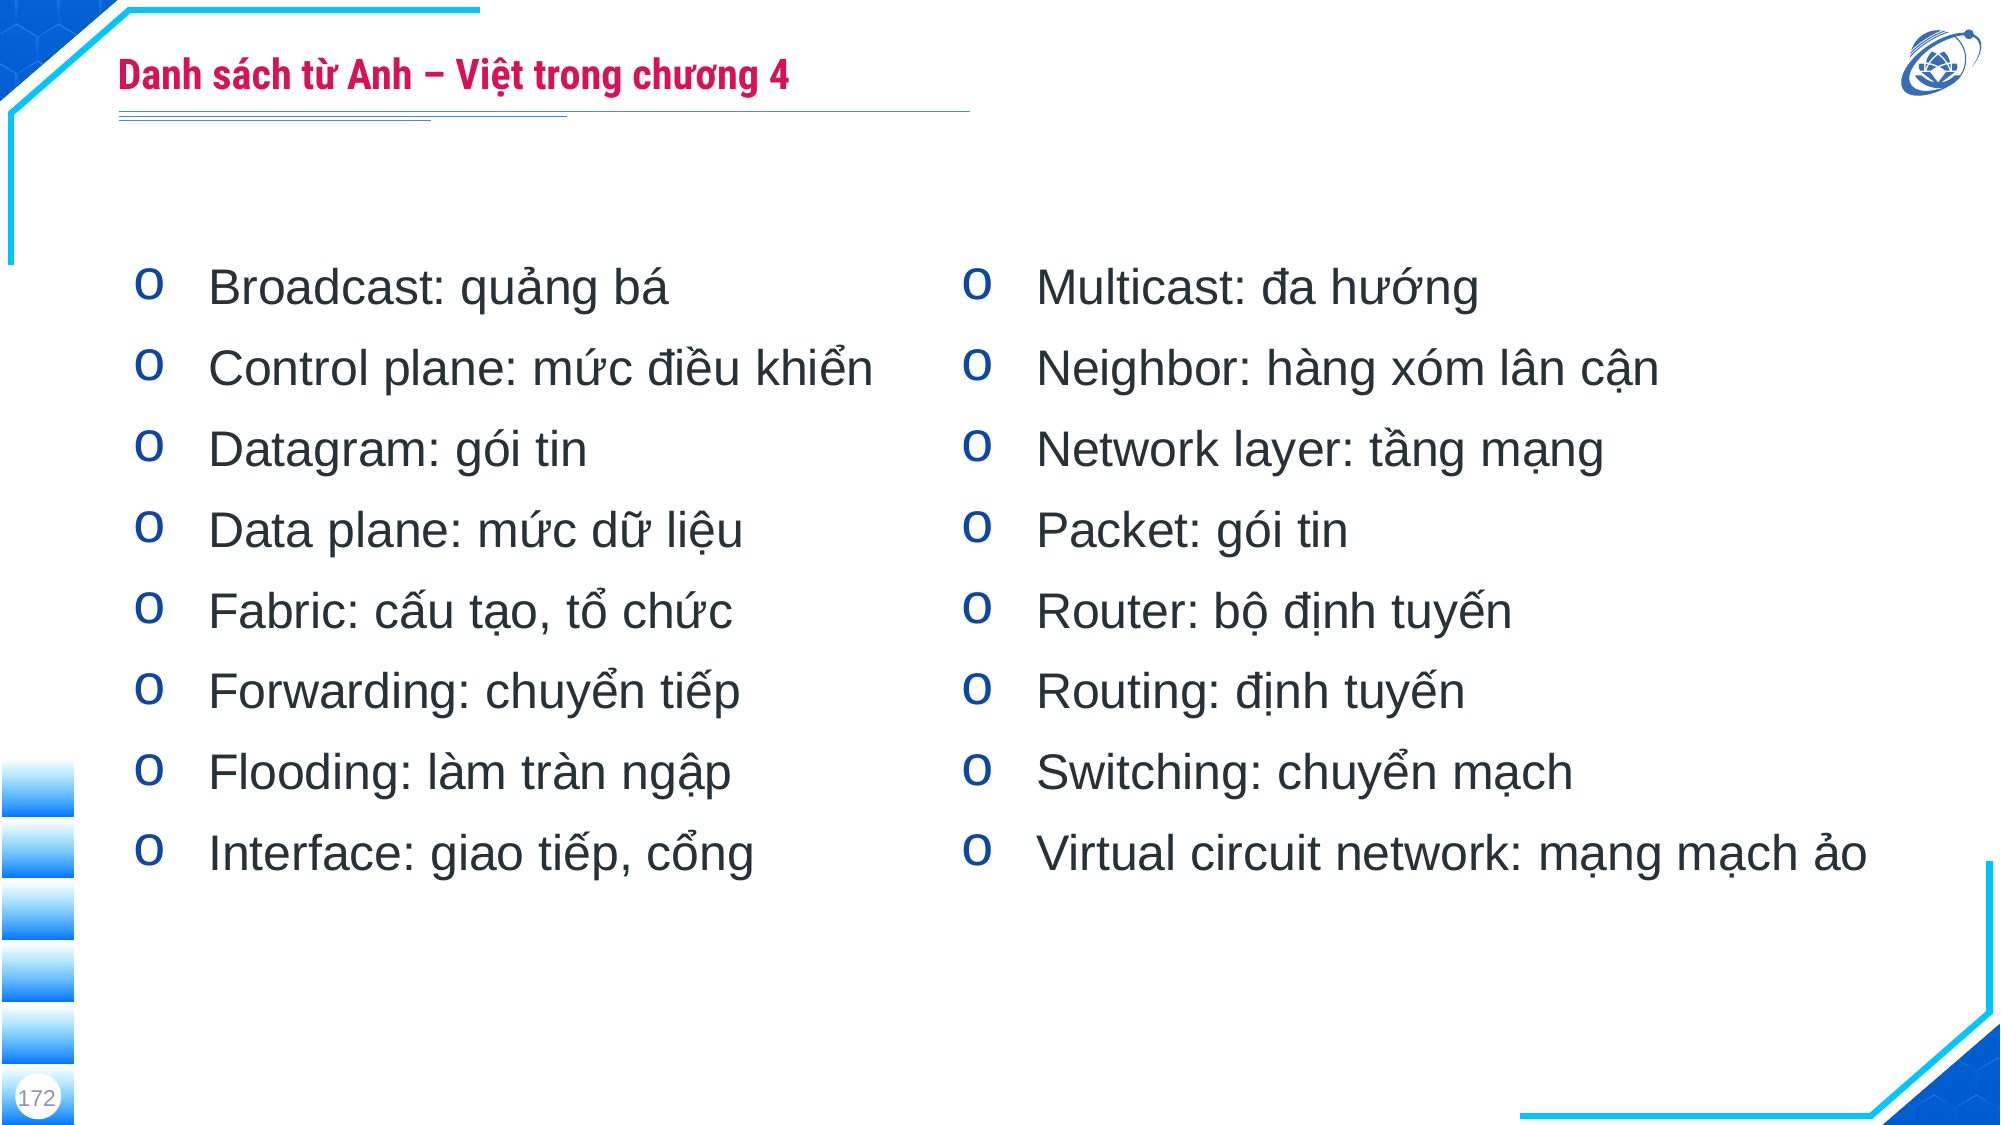

# Danh sách từ Anh – Việt trong chương 4
Multicast: đa hướng
Neighbor: hàng xóm lân cận
Network layer: tầng mạng
Packet: gói tin
Router: bộ định tuyến
Routing: định tuyến
Switching: chuyển mạch
Virtual circuit network: mạng mạch ảo

Broadcast: quảng bá
Control plane: mức điều khiển
Datagram: gói tin
Data plane: mức dữ liệu
Fabric: cấu tạo, tổ chức
Forwarding: chuyển tiếp
Flooding: làm tràn ngập
Interface: giao tiếp, cổng

172